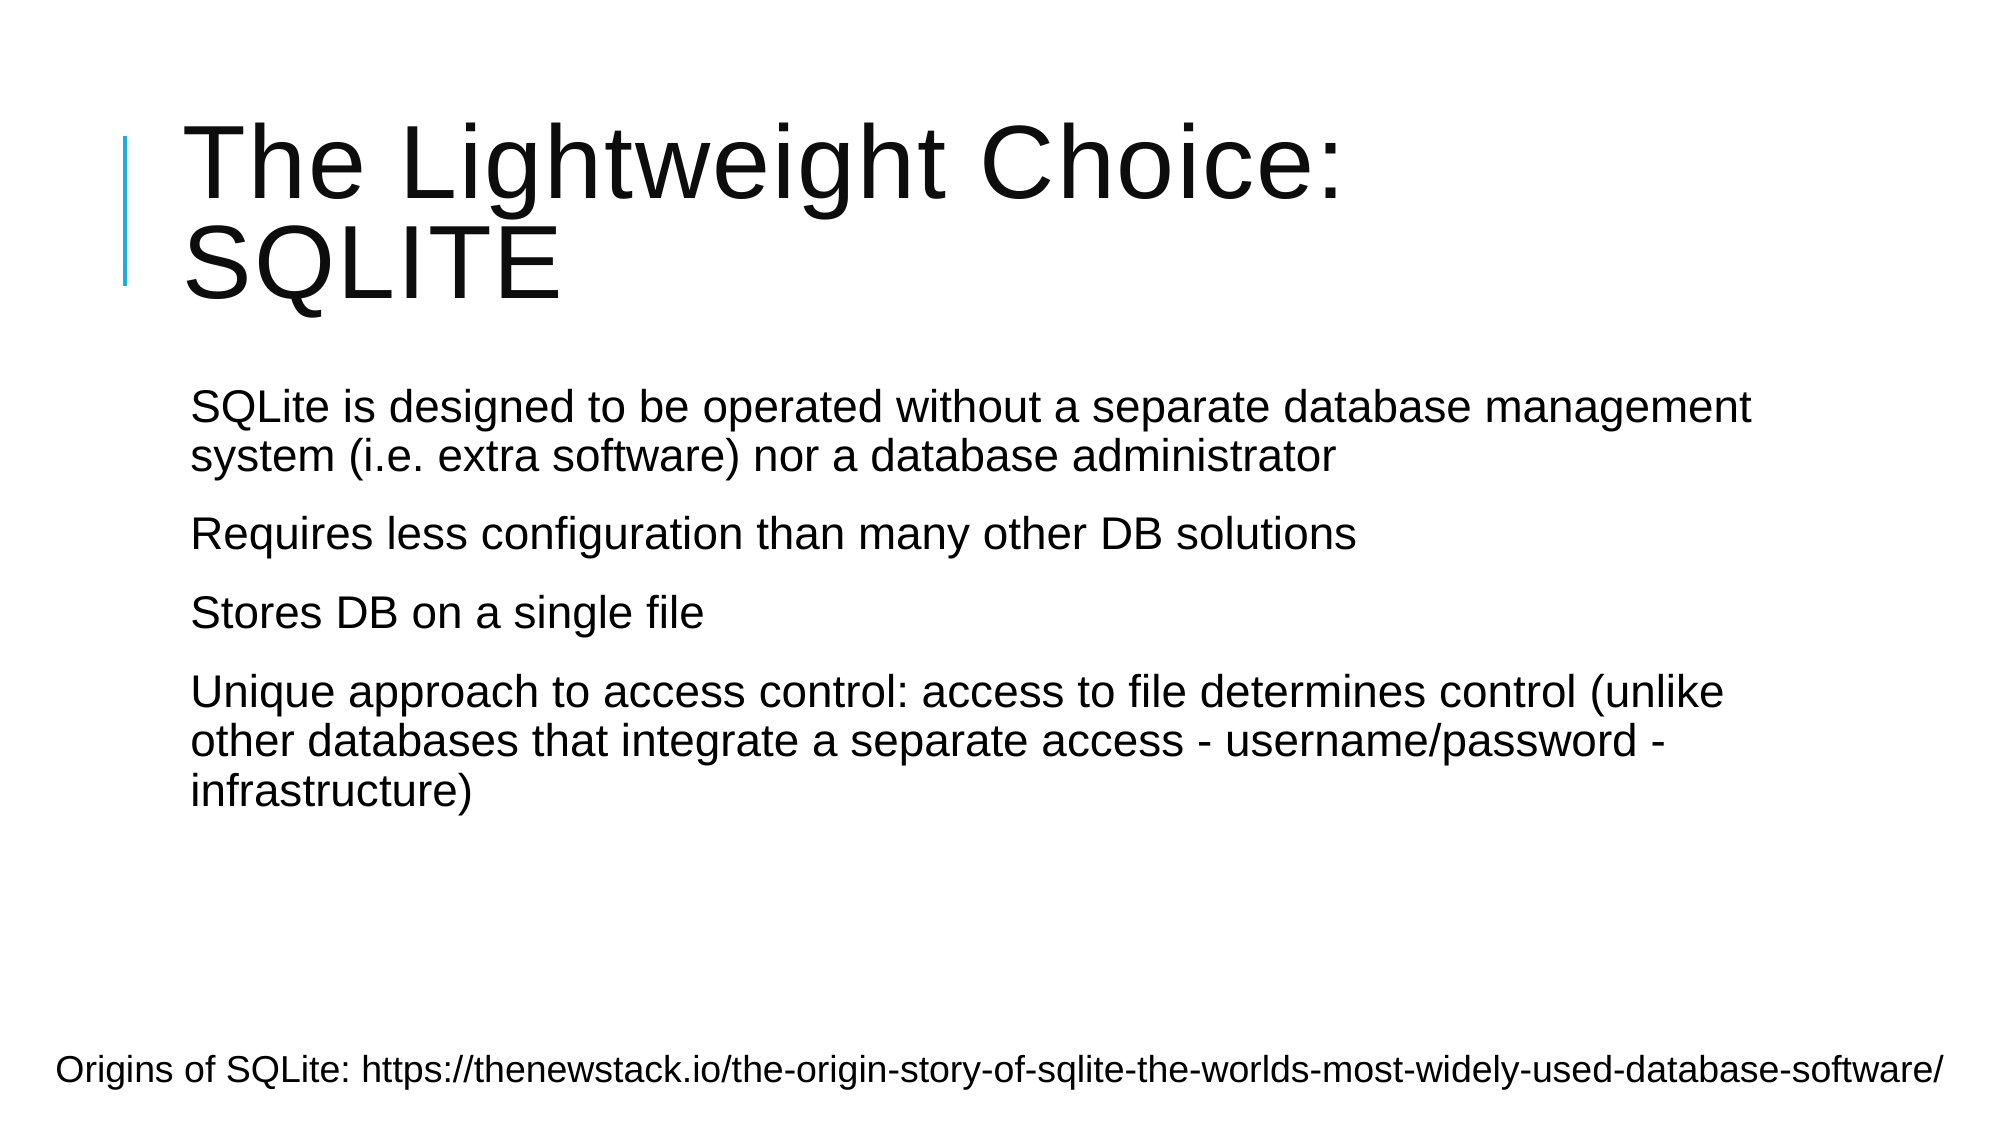

# The Lightweight Choice: SQLITE
SQLite is designed to be operated without a separate database management system (i.e. extra software) nor a database administrator
Requires less configuration than many other DB solutions
Stores DB on a single file
Unique approach to access control: access to file determines control (unlike other databases that integrate a separate access - username/password - infrastructure)
Origins of SQLite: https://thenewstack.io/the-origin-story-of-sqlite-the-worlds-most-widely-used-database-software/